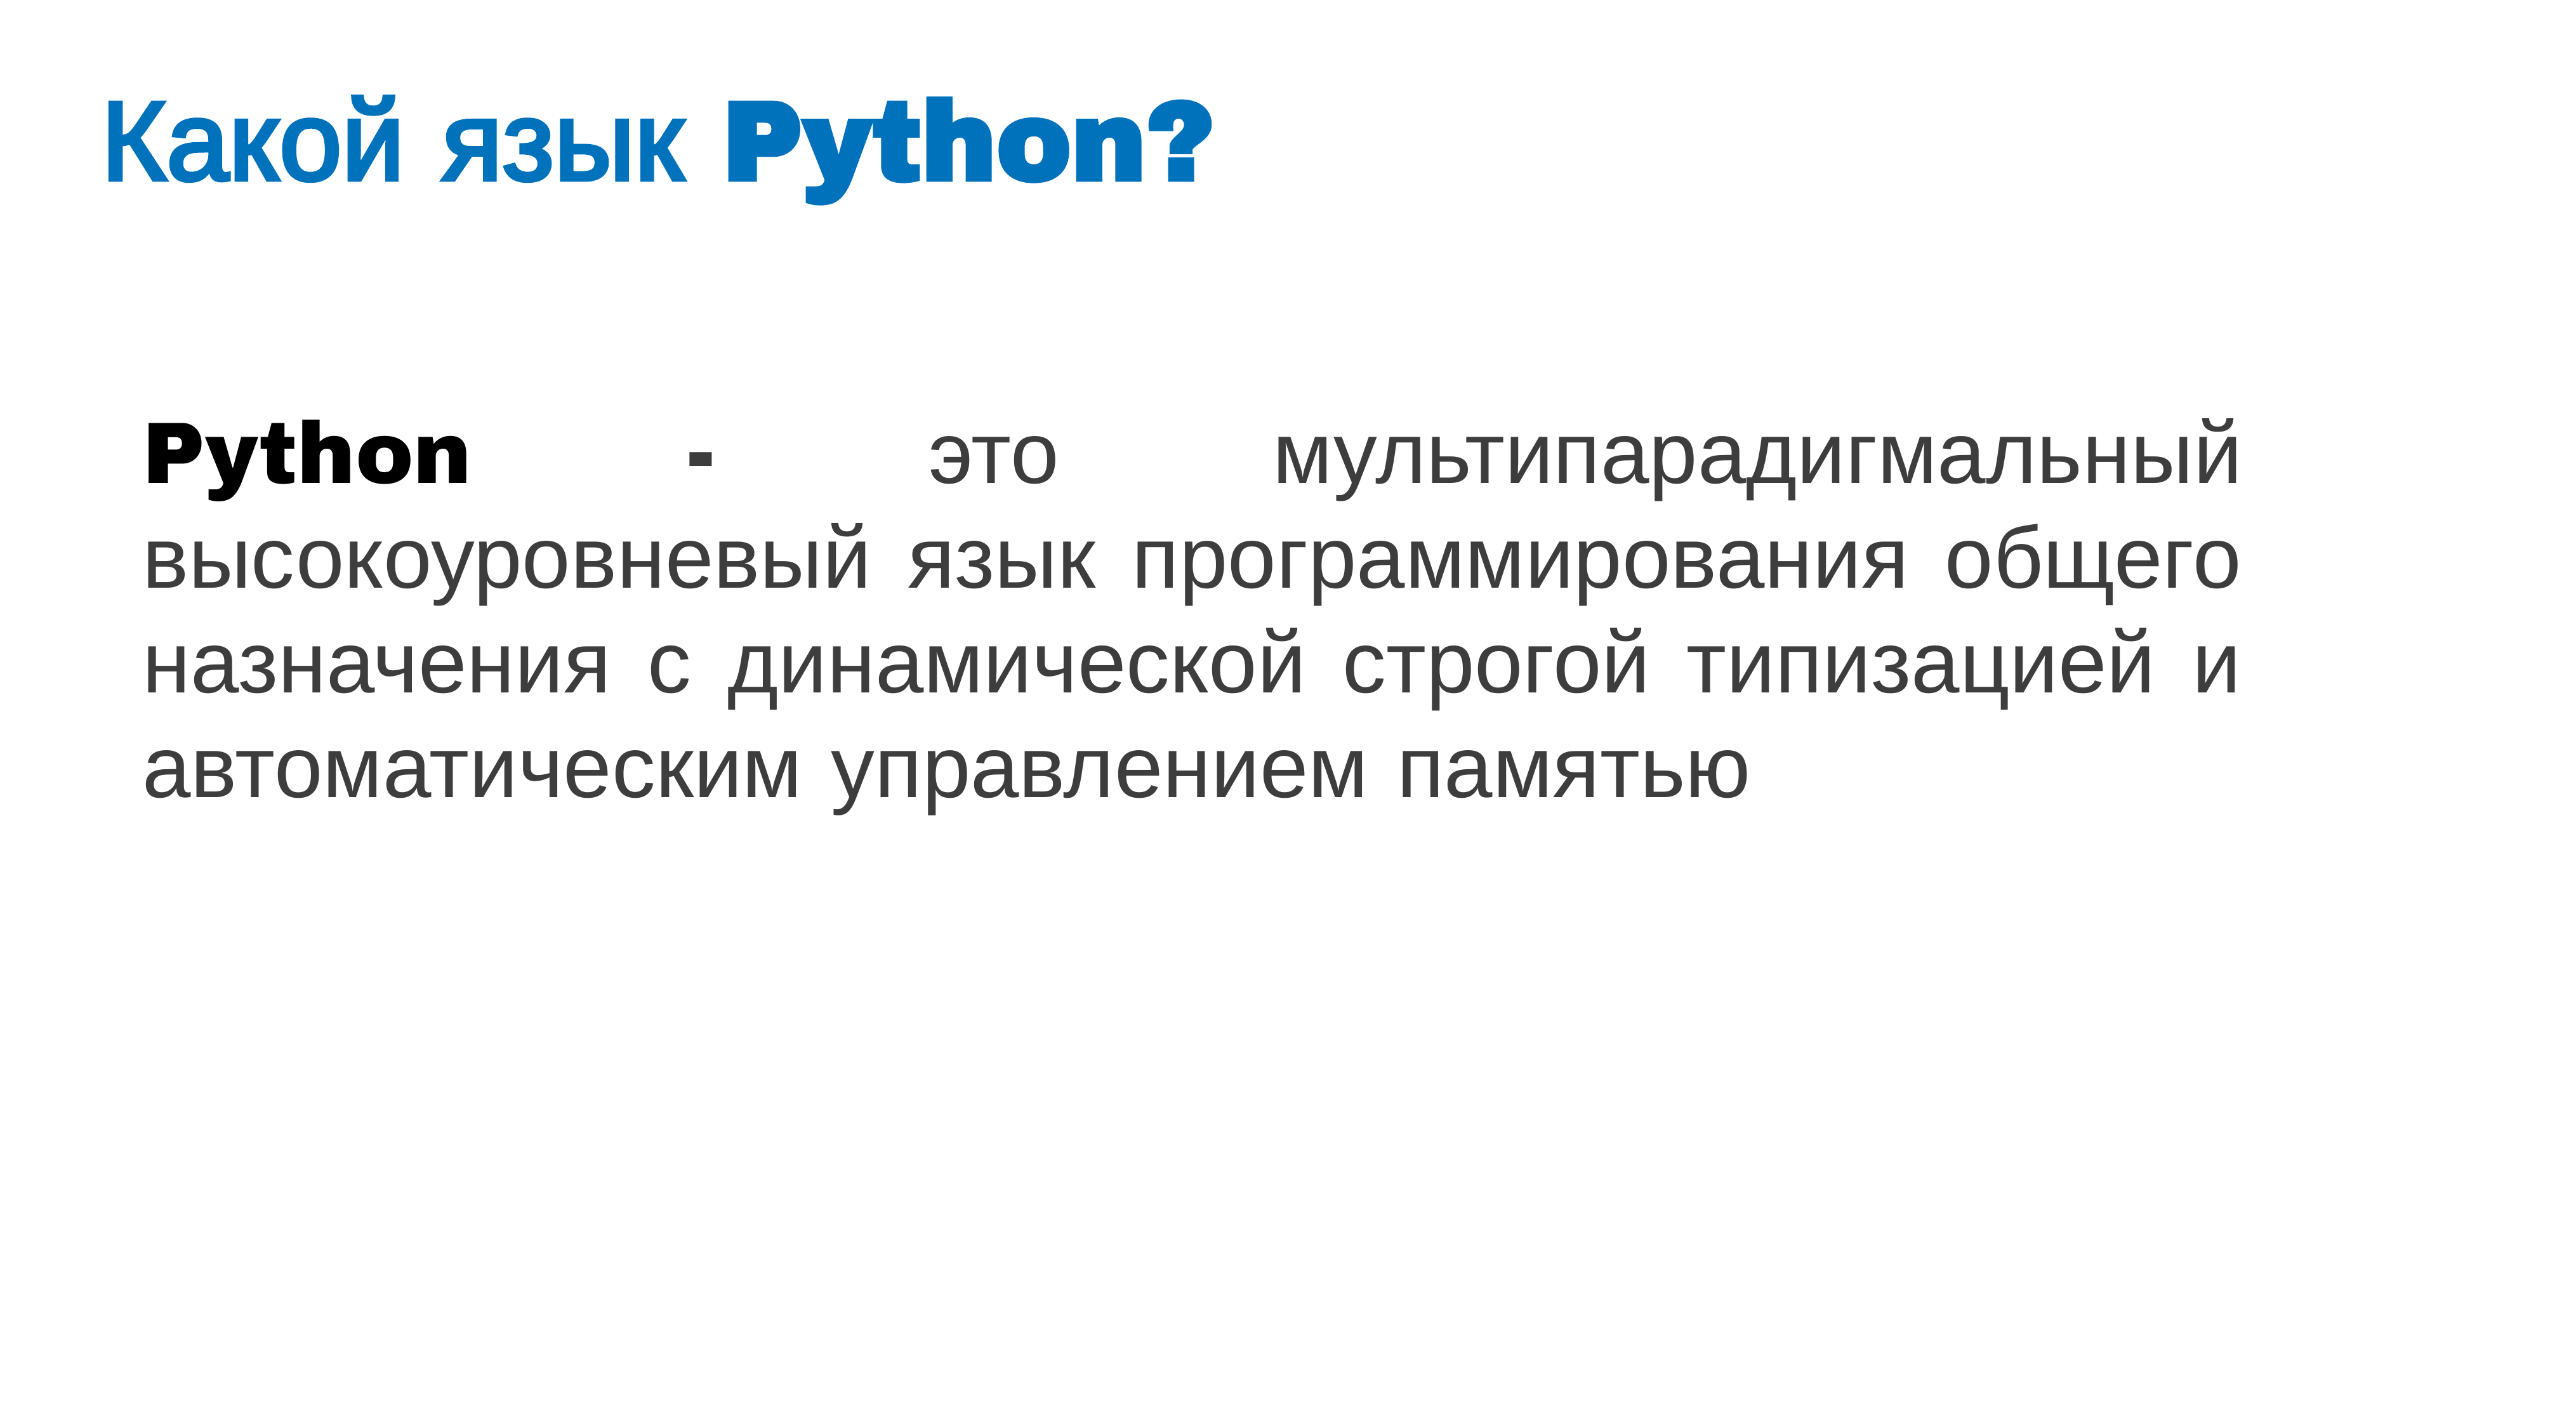

# Какой язык Python?
Python - это мультипарадигмальный высокоуровневый язык программирования общего назначения с динамической строгой типизацией и автоматическим управлением памятью
10